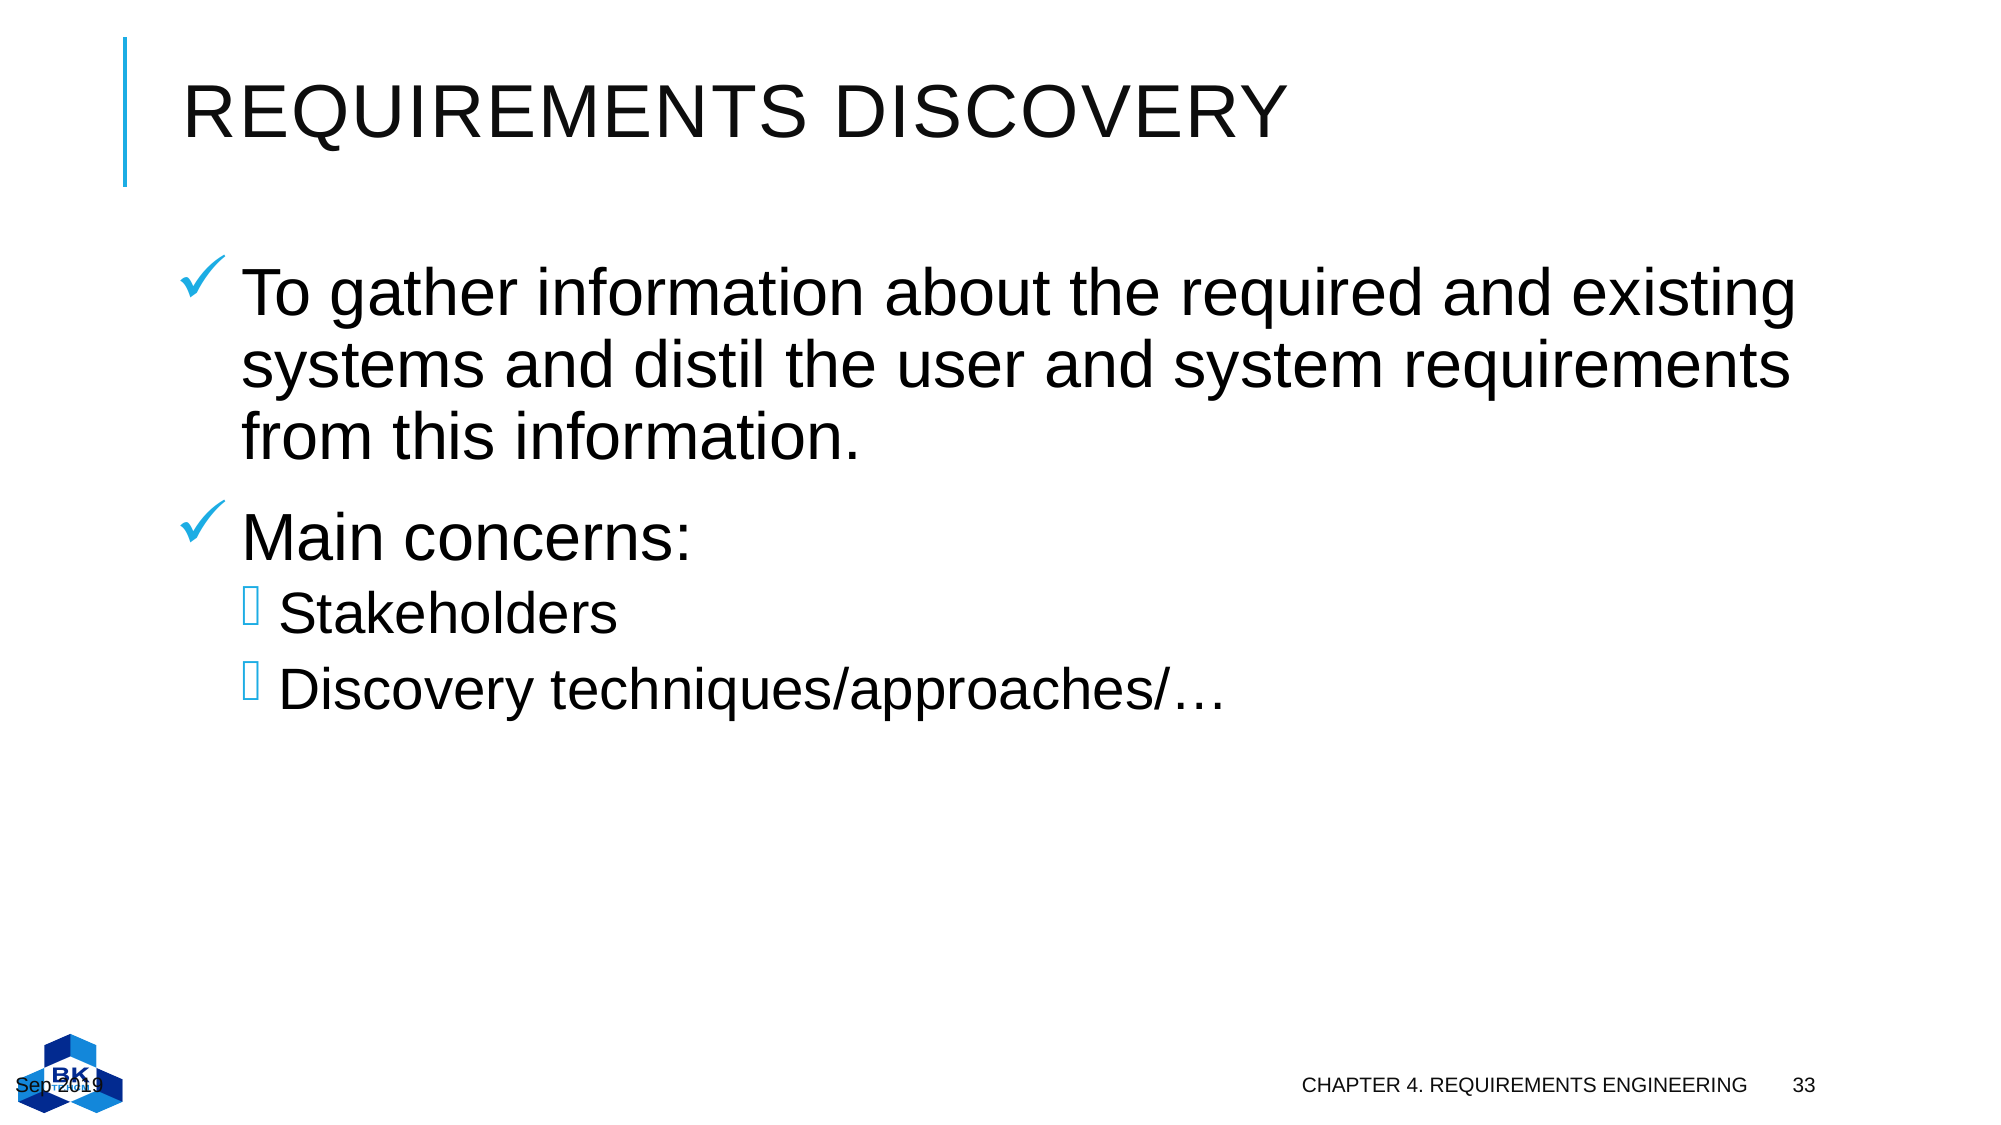

# Requirements discovery
To gather information about the required and existing systems and distil the user and system requirements from this information.
Main concerns:
Stakeholders
Discovery techniques/approaches/…
Sep 2019
Chapter 4. Requirements engineering
33